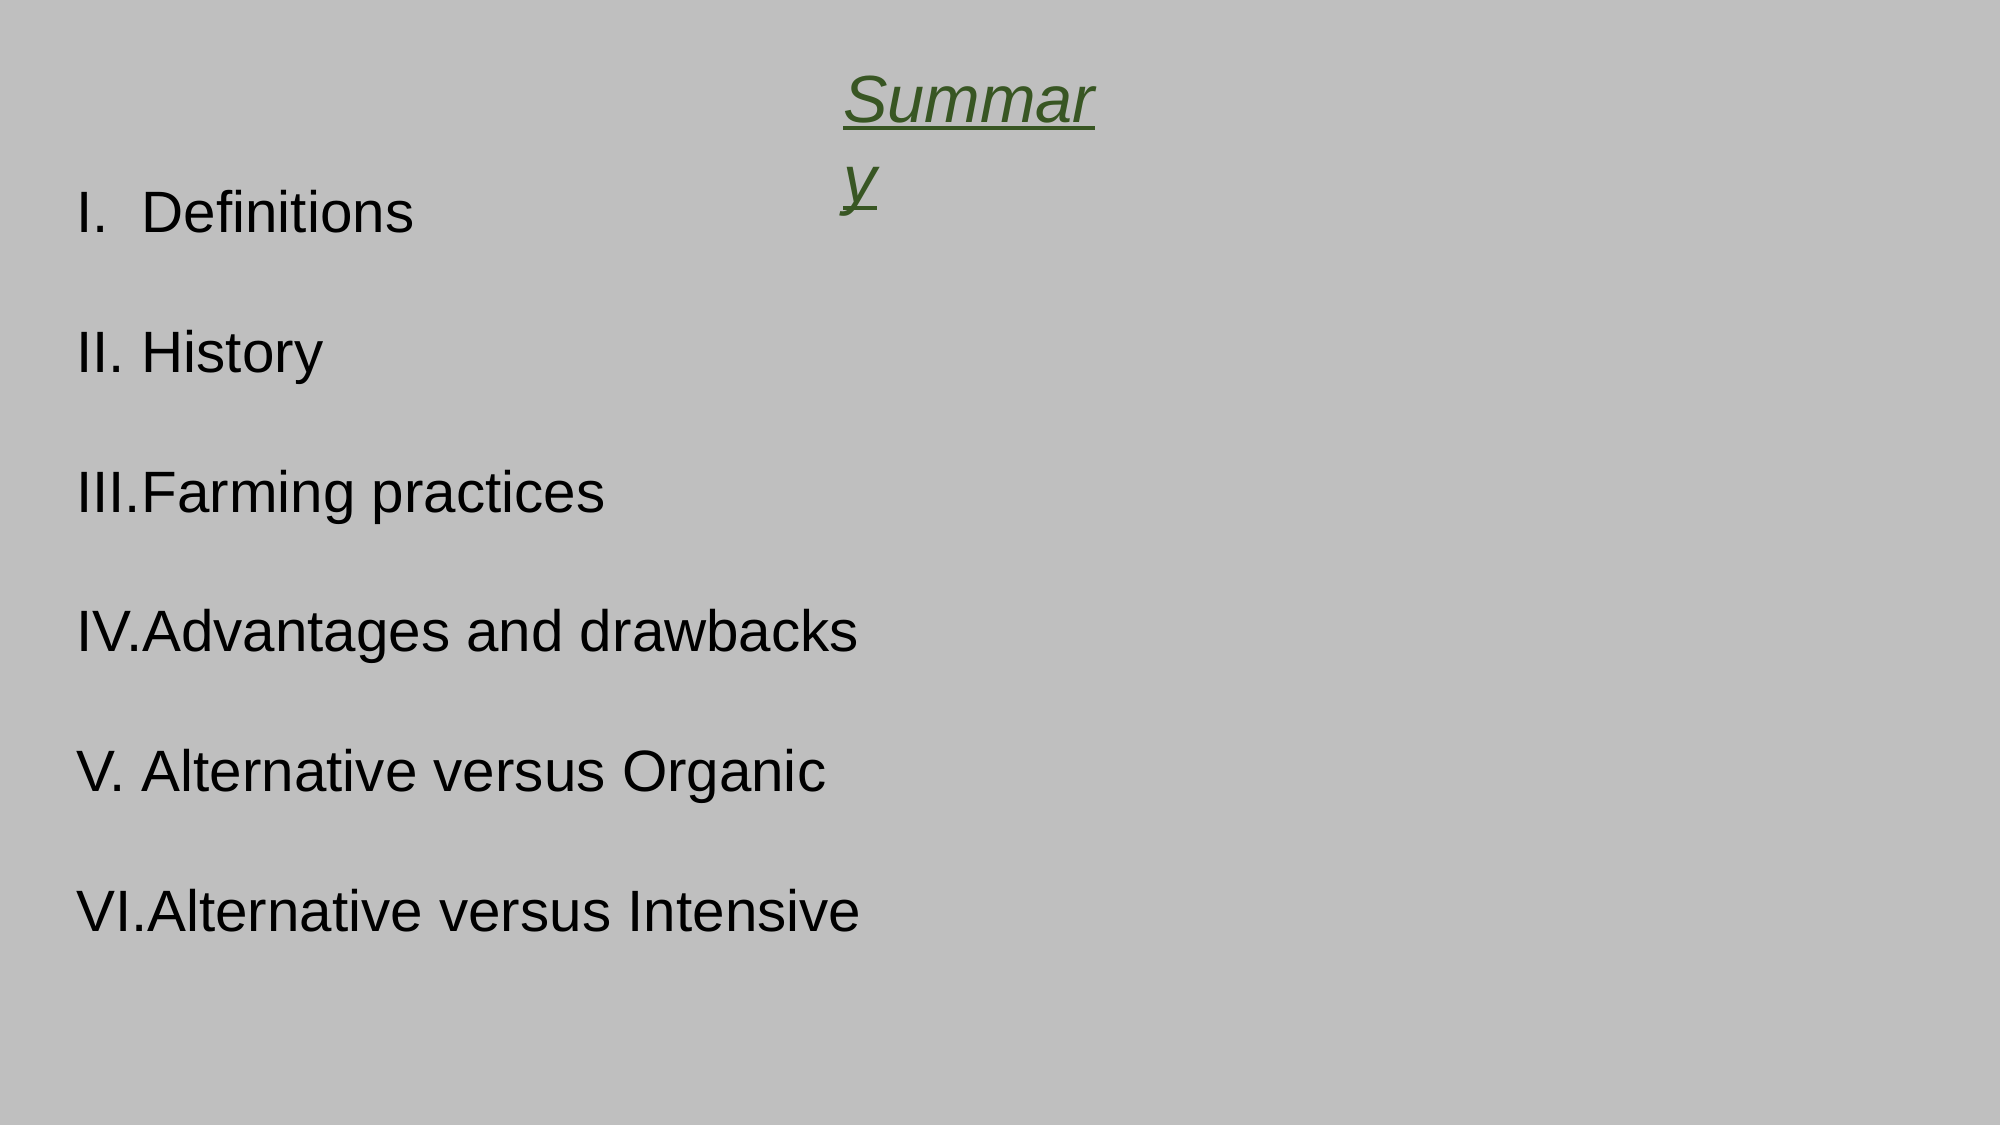

Summary
Definitions
History
Farming practices
Advantages and drawbacks
Alternative versus Organic
Alternative versus Intensive